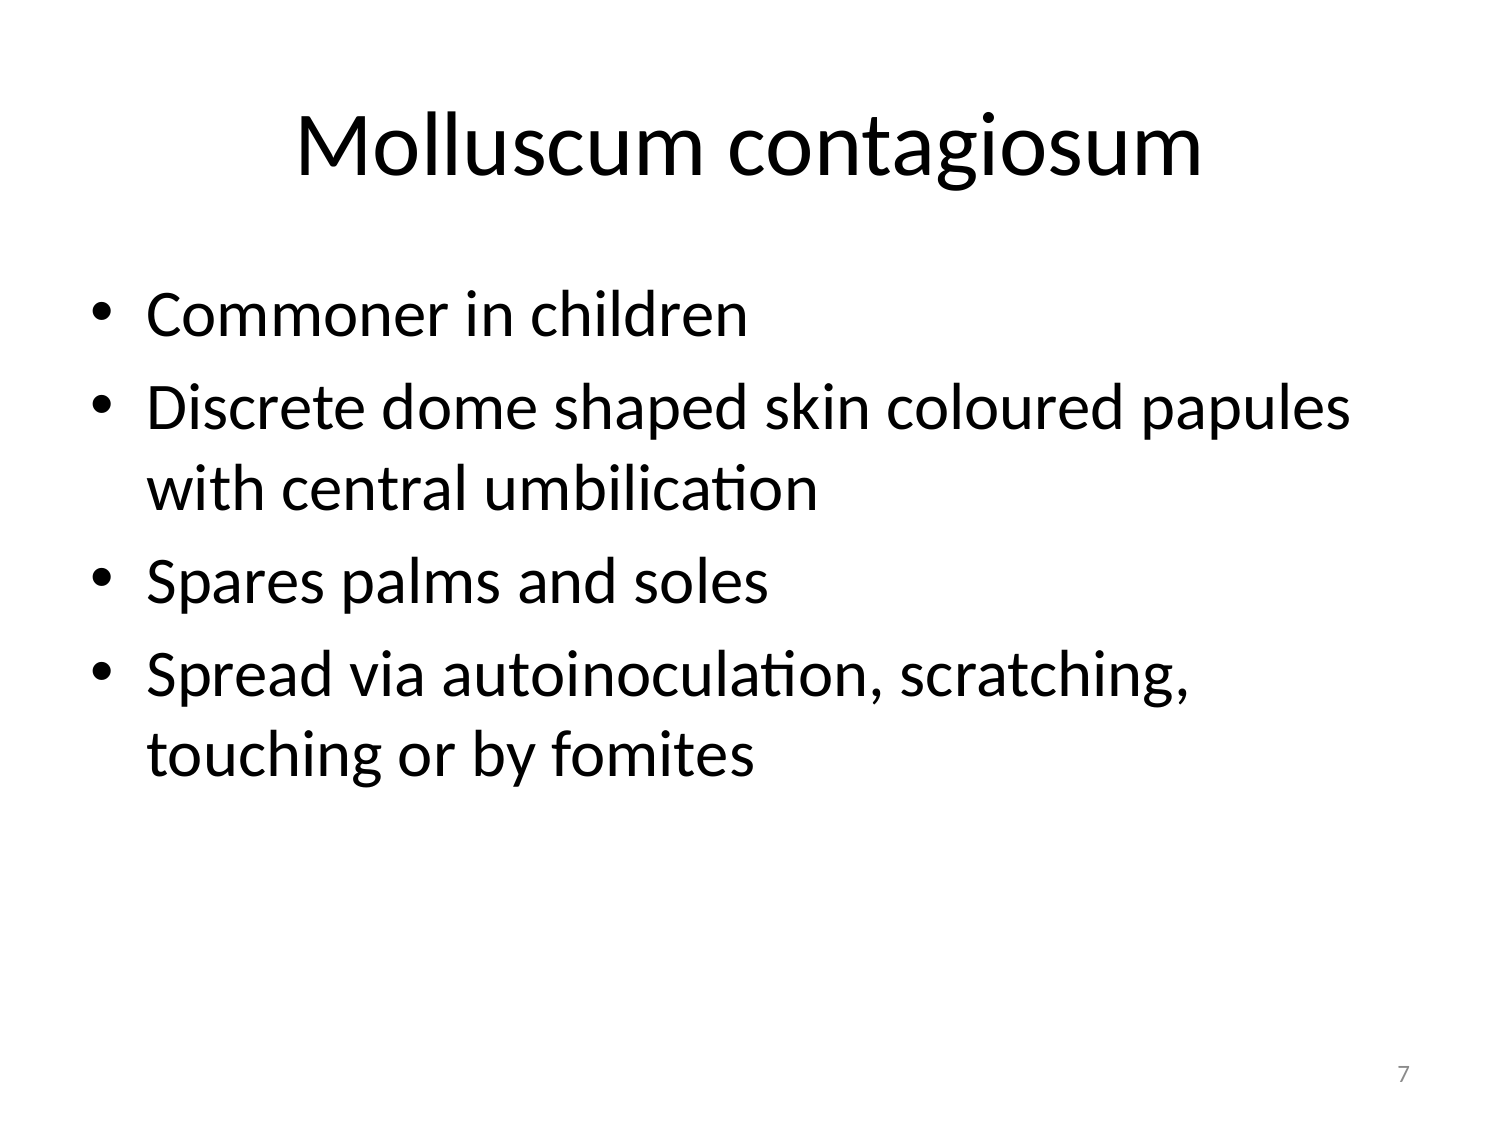

# Molluscum contagiosum
Commoner in children
Discrete dome shaped skin coloured papules with central umbilication
Spares palms and soles
Spread via autoinoculation, scratching, touching or by fomites
7